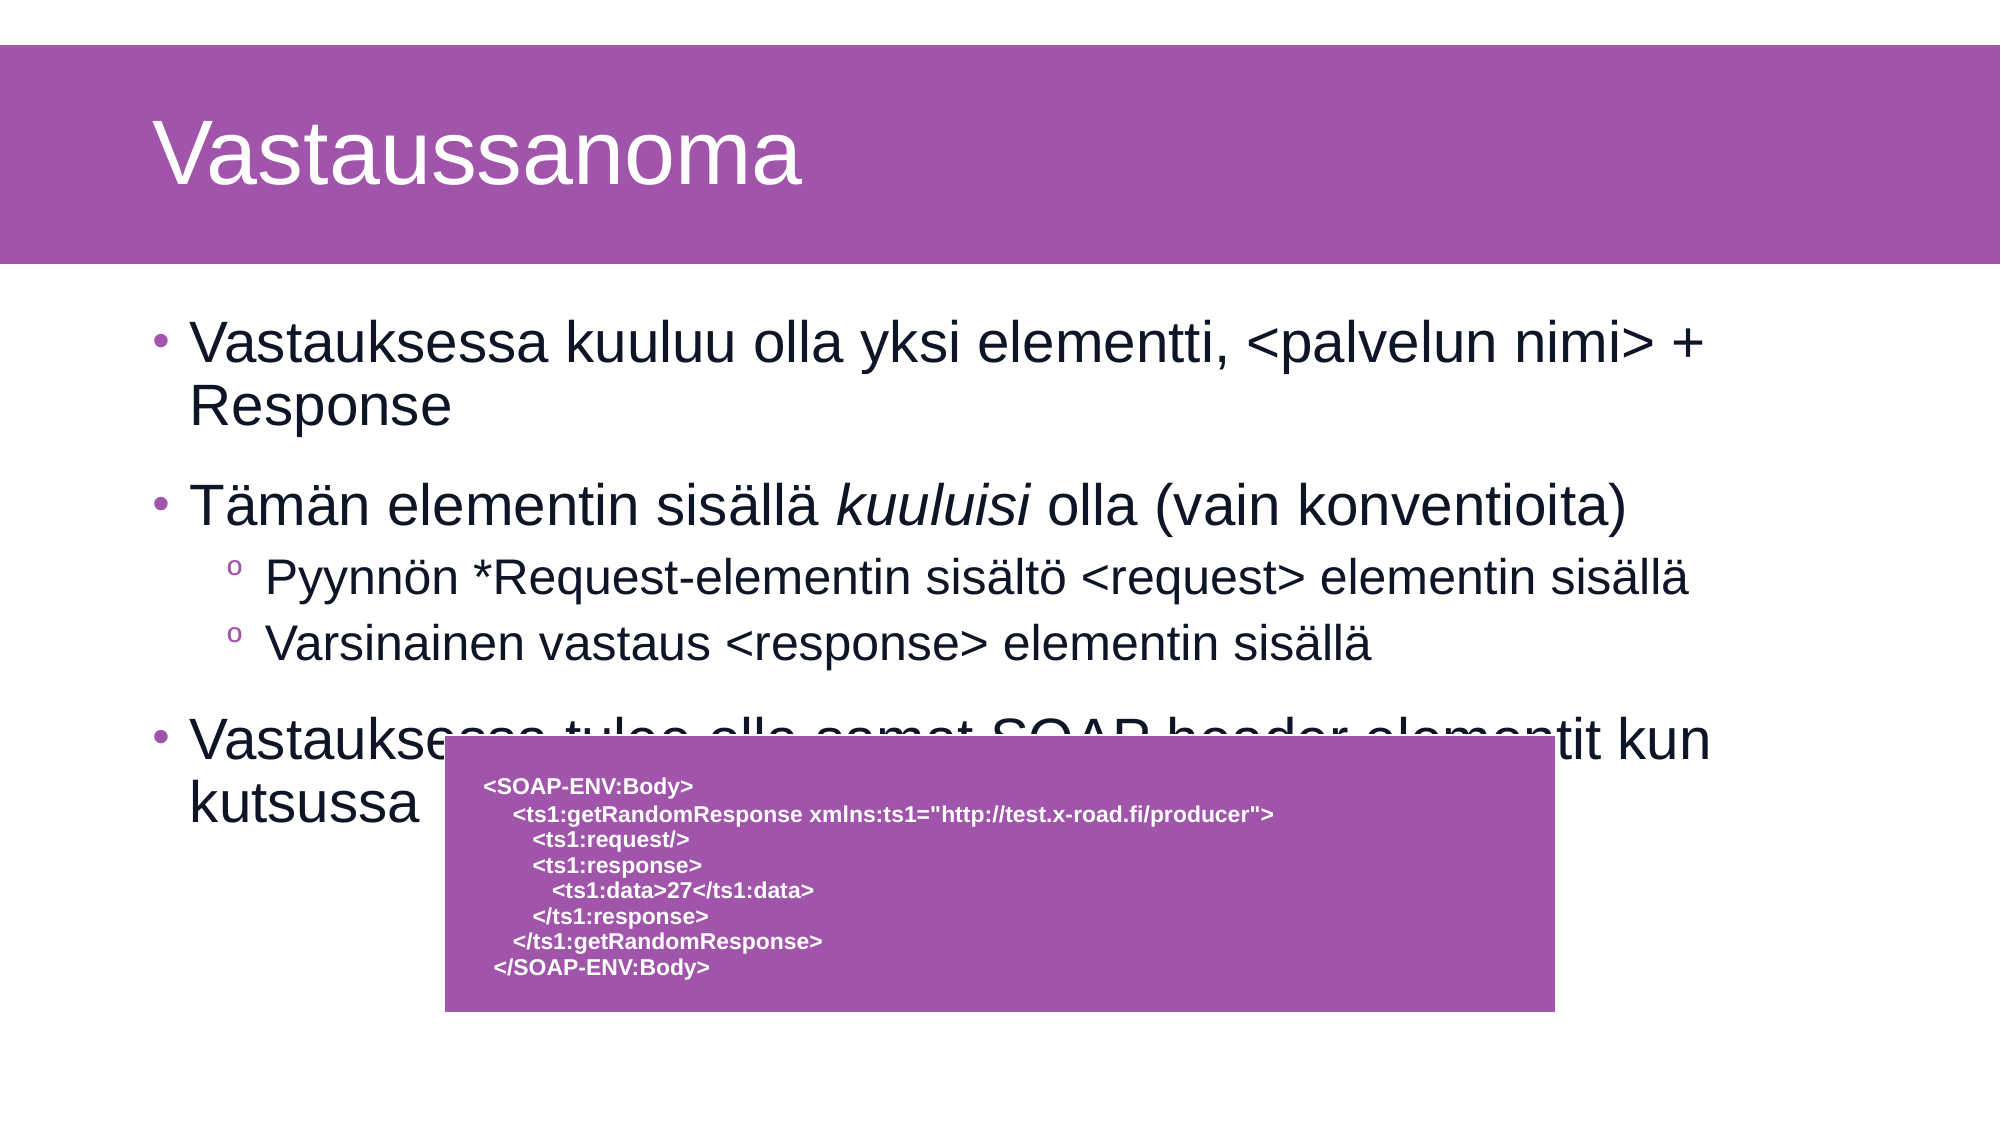

# Vastaussanoma
Vastauksessa kuuluu olla yksi elementti, <palvelun nimi> + Response
Tämän elementin sisällä kuuluisi olla (vain konventioita)
Pyynnön *Request-elementin sisältö <request> elementin sisällä
Varsinainen vastaus <response> elementin sisällä
Vastauksessa tulee olla samat SOAP header elementit kun kutsussa

| <SOAP-ENV:Body> <ts1:getRandomResponse xmlns:ts1="http://test.x-road.fi/producer"> <ts1:request/> <ts1:response> <ts1:data>27</ts1:data> </ts1:response> </ts1:getRandomResponse> </SOAP-ENV:Body> |
| --- |